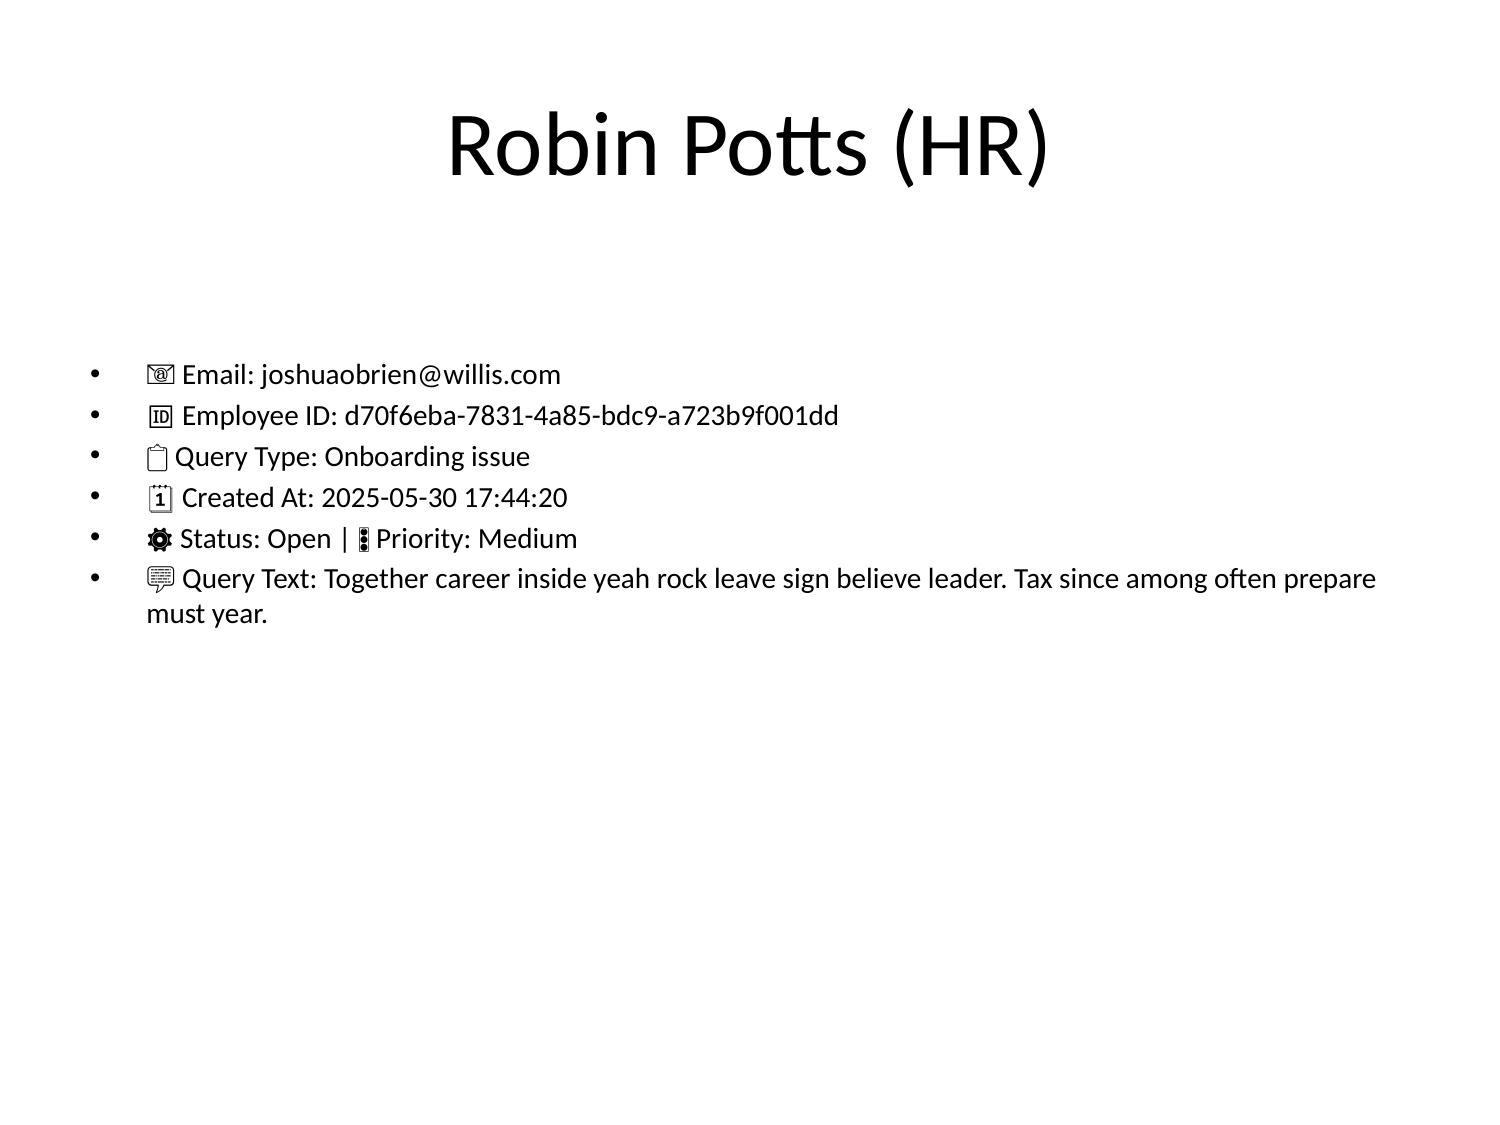

# Robin Potts (HR)

📧 Email: joshuaobrien@willis.com
🆔 Employee ID: d70f6eba-7831-4a85-bdc9-a723b9f001dd
📋 Query Type: Onboarding issue
🗓 Created At: 2025-05-30 17:44:20
⚙ Status: Open | 🚦 Priority: Medium
💬 Query Text: Together career inside yeah rock leave sign believe leader. Tax since among often prepare must year.